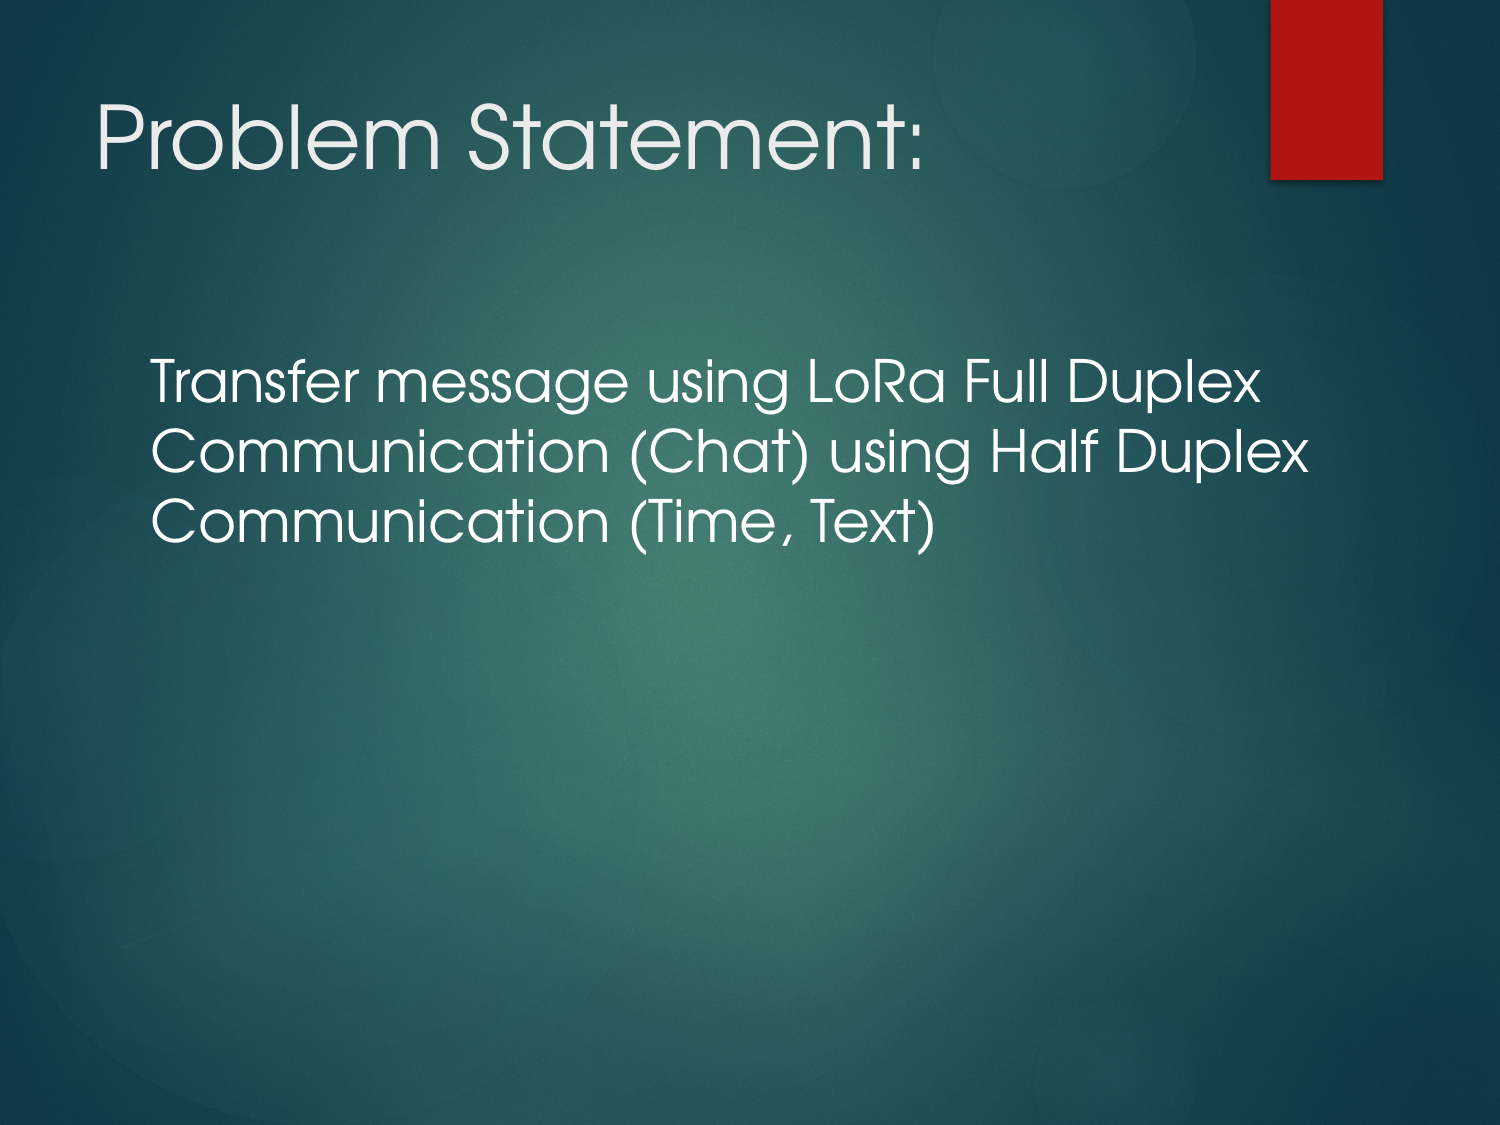

# Problem Statement:
Transfer message using LoRa Full Duplex  Communication (Chat) using Half Duplex Communication (Time, Text)